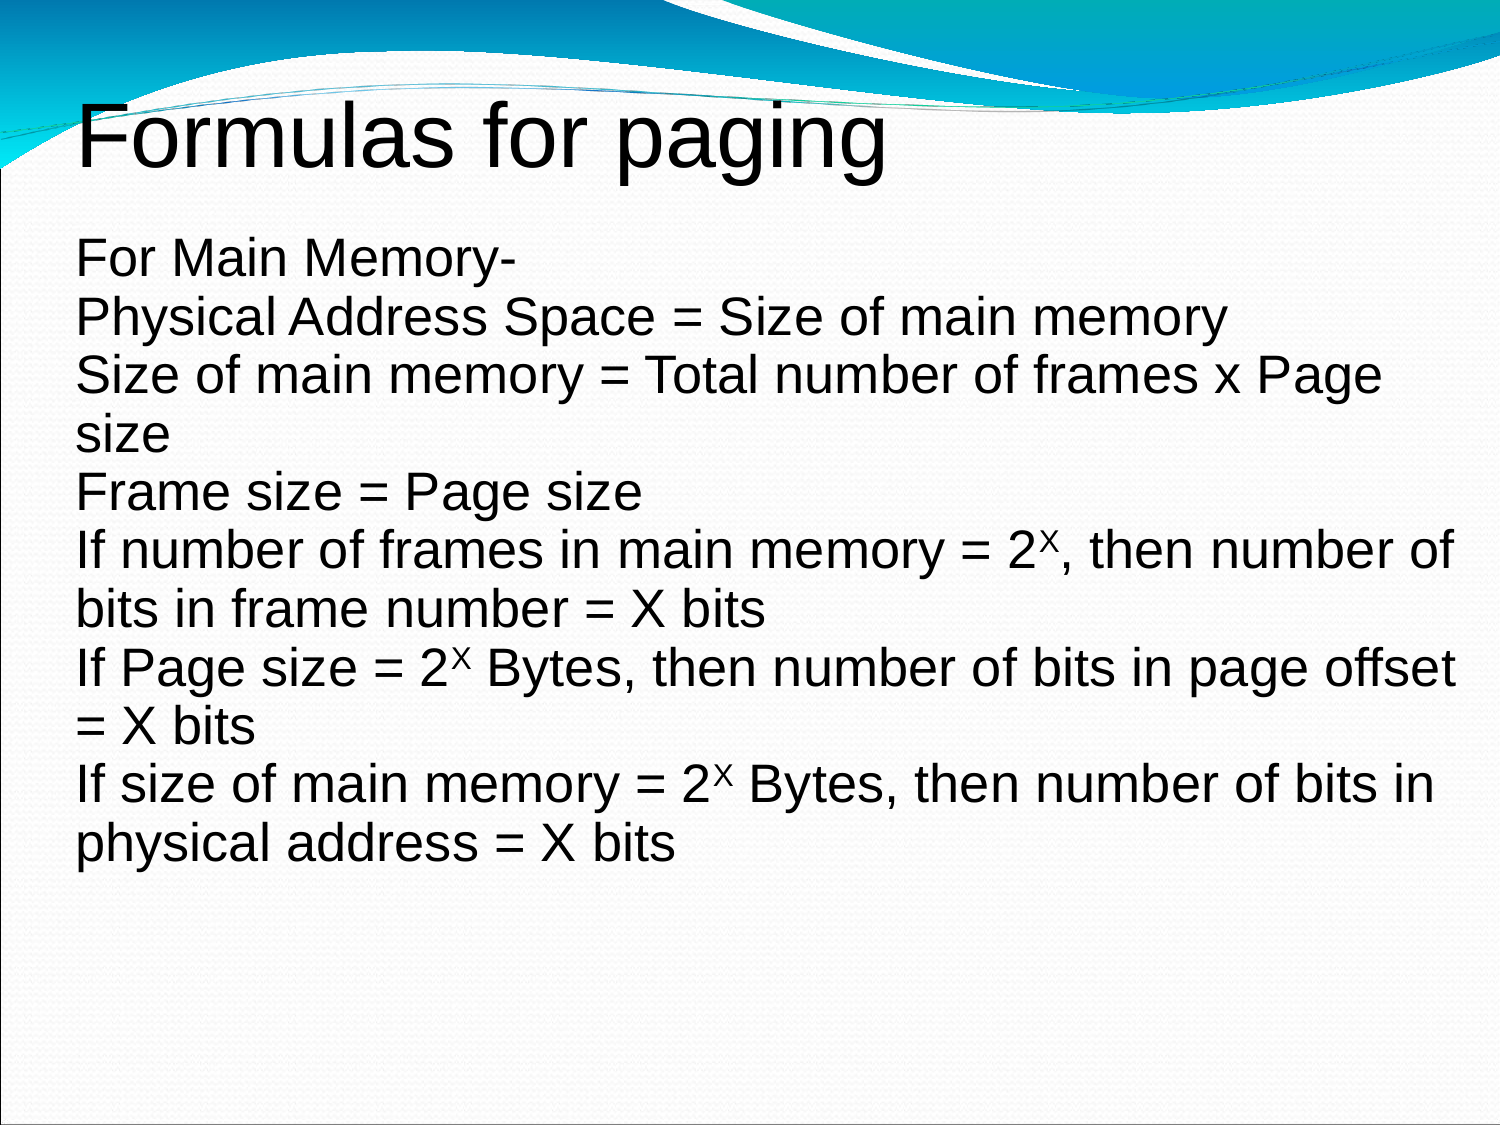

# Formulas for paging
For Main Memory-
Physical Address Space = Size of main memory
Size of main memory = Total number of frames x Page size
Frame size = Page size
If number of frames in main memory = 2X, then number of bits in frame number = X bits
If Page size = 2X Bytes, then number of bits in page offset = X bits
If size of main memory = 2X Bytes, then number of bits in physical address = X bits